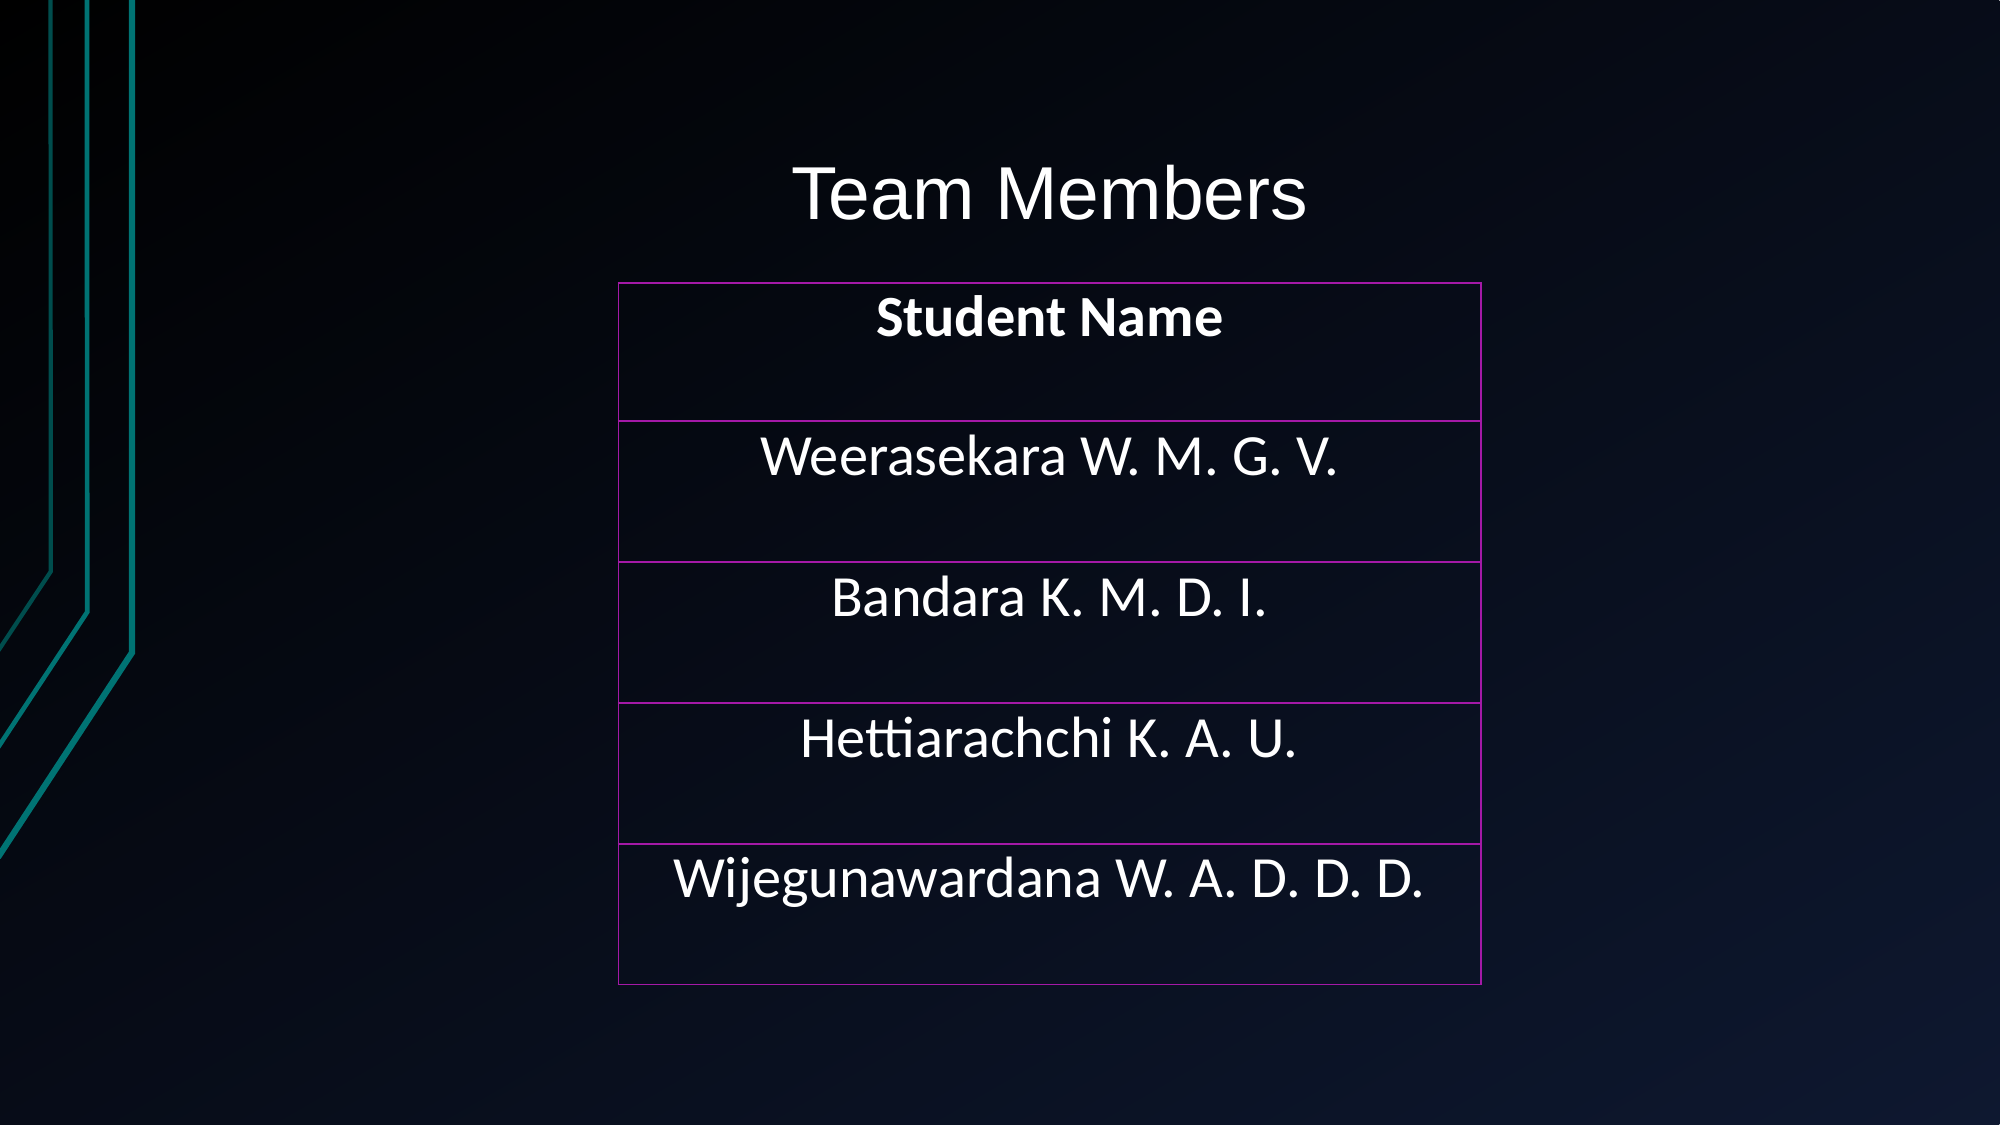

# Team Members
| Student Name |
| --- |
| Weerasekara W. M. G. V. |
| Bandara K. M. D. I. |
| Hettiarachchi K. A. U. |
| Wijegunawardana W. A. D. D. D. |